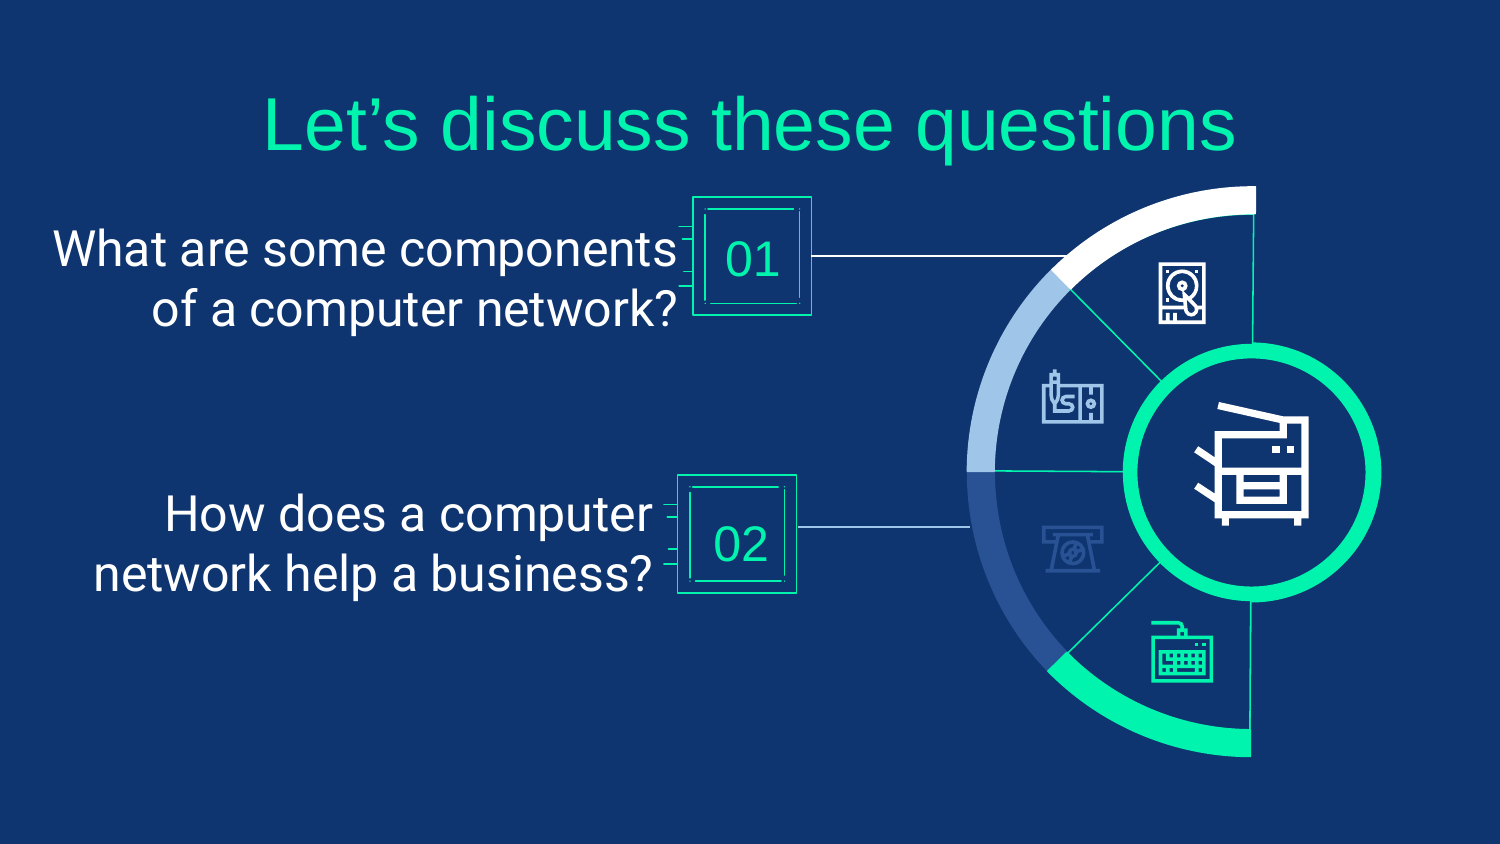

# Let’s discuss these questions

What are some components of a computer network?
01

02

How does a computer network help a business?